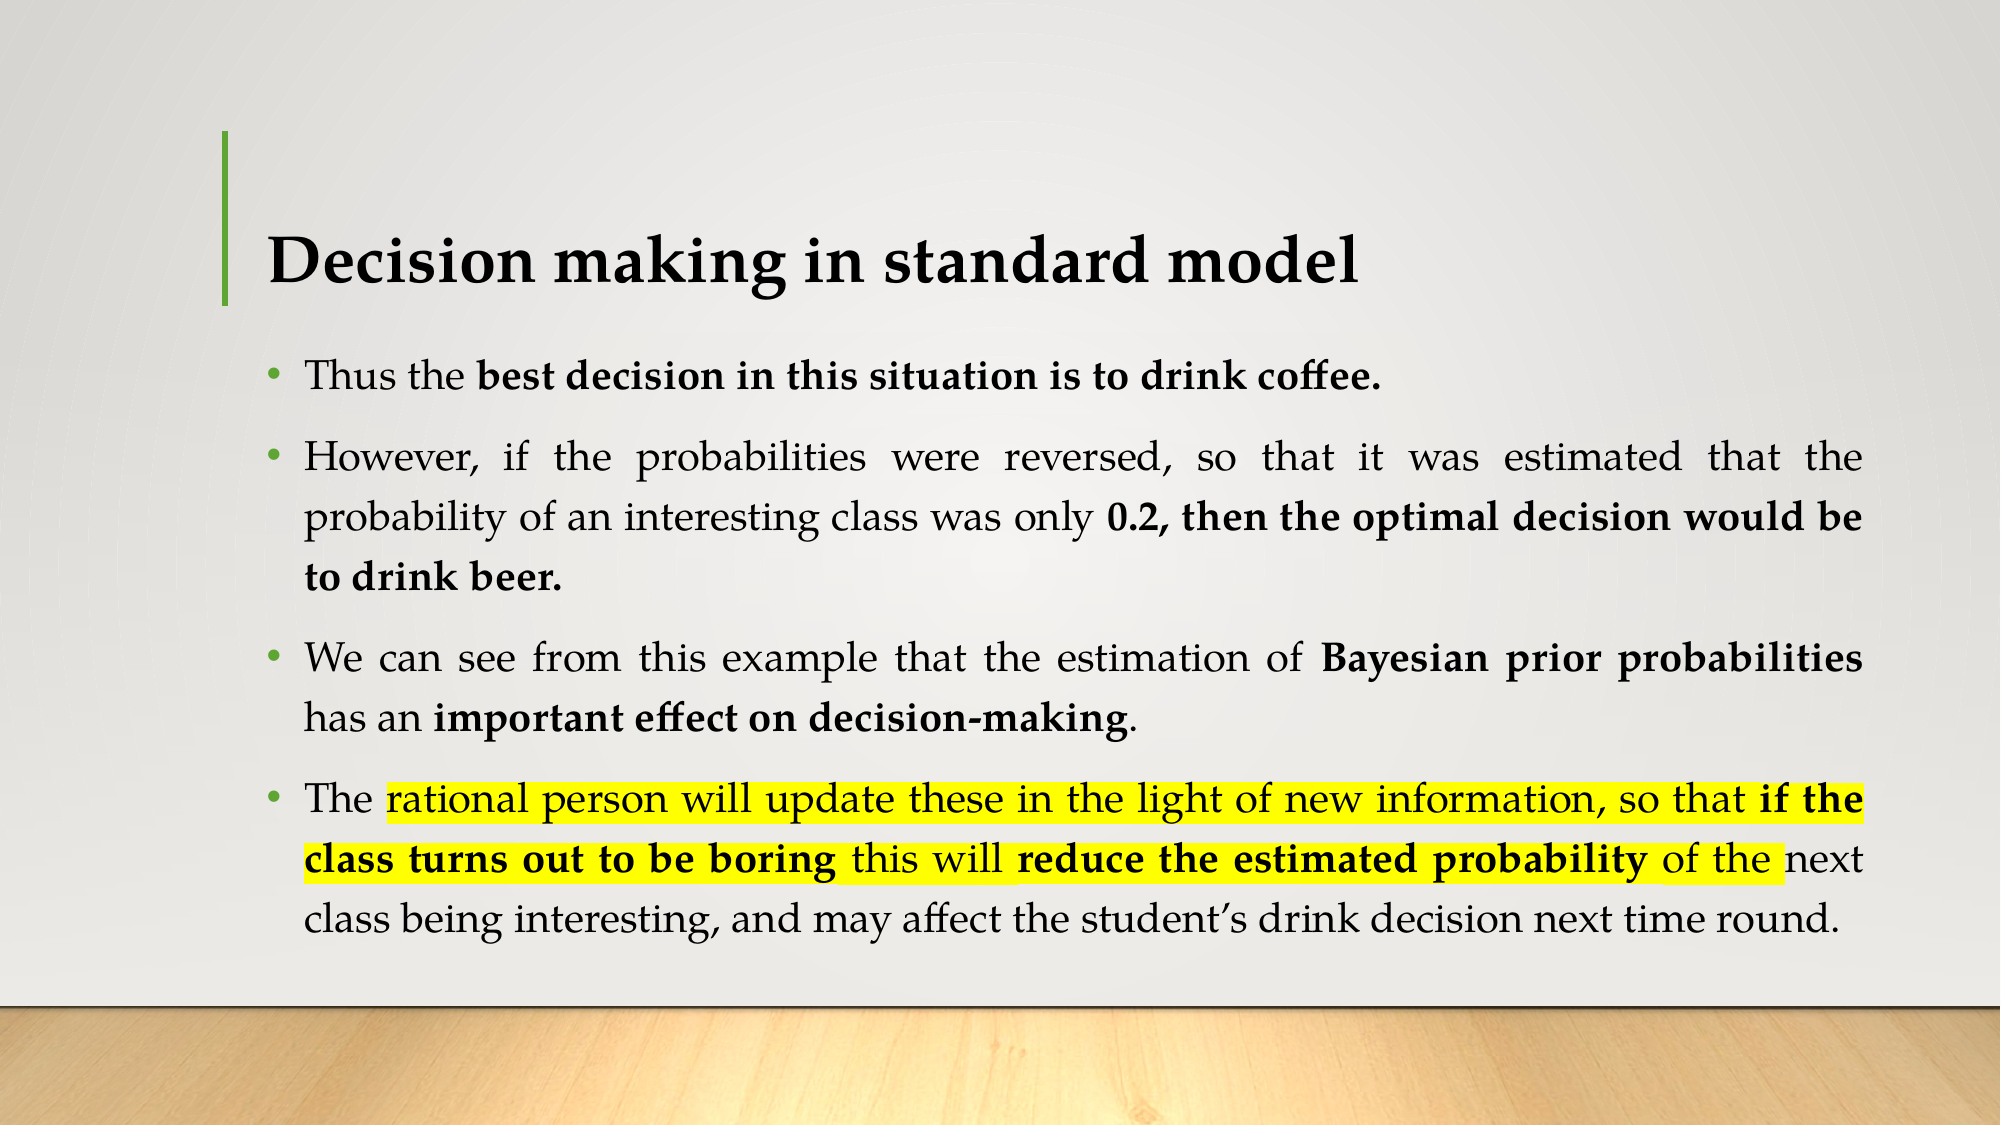

# Decision making in standard model
Thus the best decision in this situation is to drink coffee.
However, if the probabilities were reversed, so that it was estimated that the probability of an interesting class was only 0.2, then the optimal decision would be to drink beer.
We can see from this example that the estimation of Bayesian prior probabilities has an important effect on decision-making.
The rational person will update these in the light of new information, so that if the class turns out to be boring this will reduce the estimated probability of the next class being interesting, and may affect the student’s drink decision next time round.